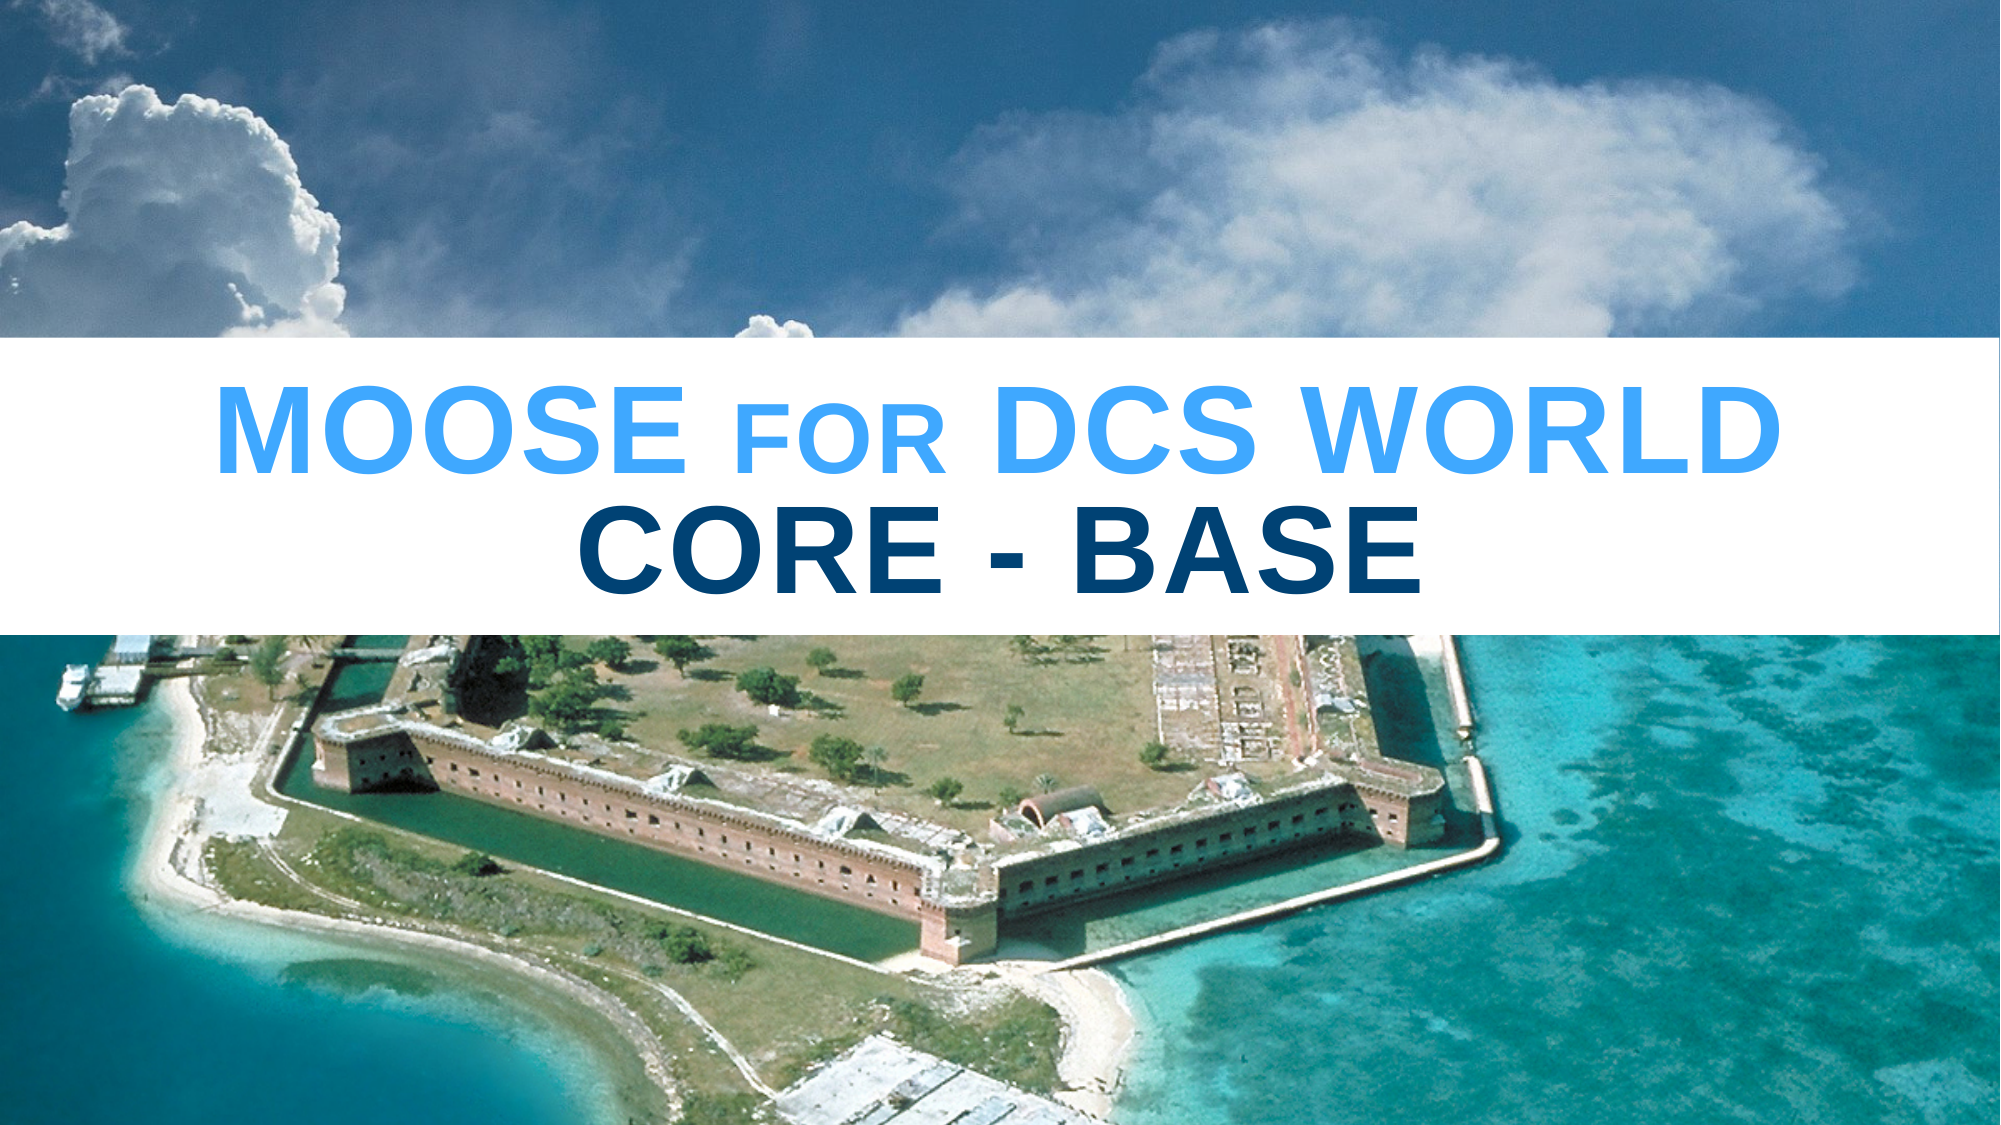

# moose for dcs world CORE - BASE